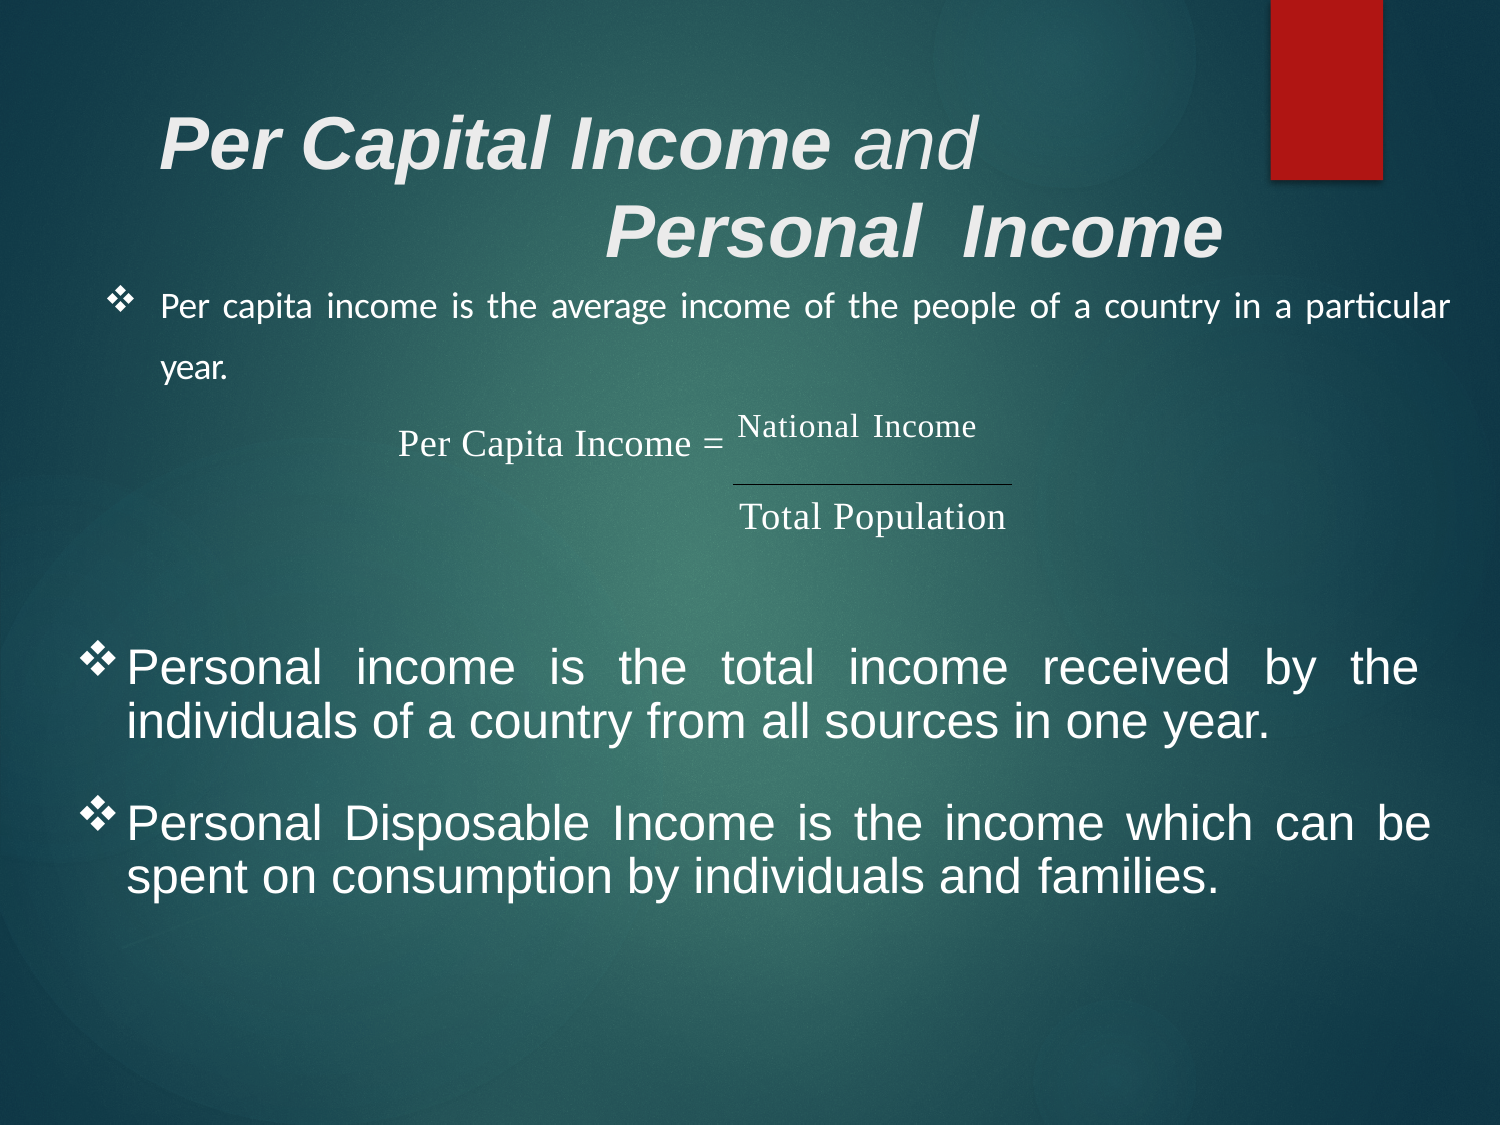

# Per Capital Income and Personal  Income
Per capita income is the average income of the people of a country in a particular
year.
Per Capita Income = National Income

Total Population
Personal income is the total income received by the  individuals of a country from all sources in one year.

Personal Disposable Income is the income which can be  spent on consumption by individuals and families.